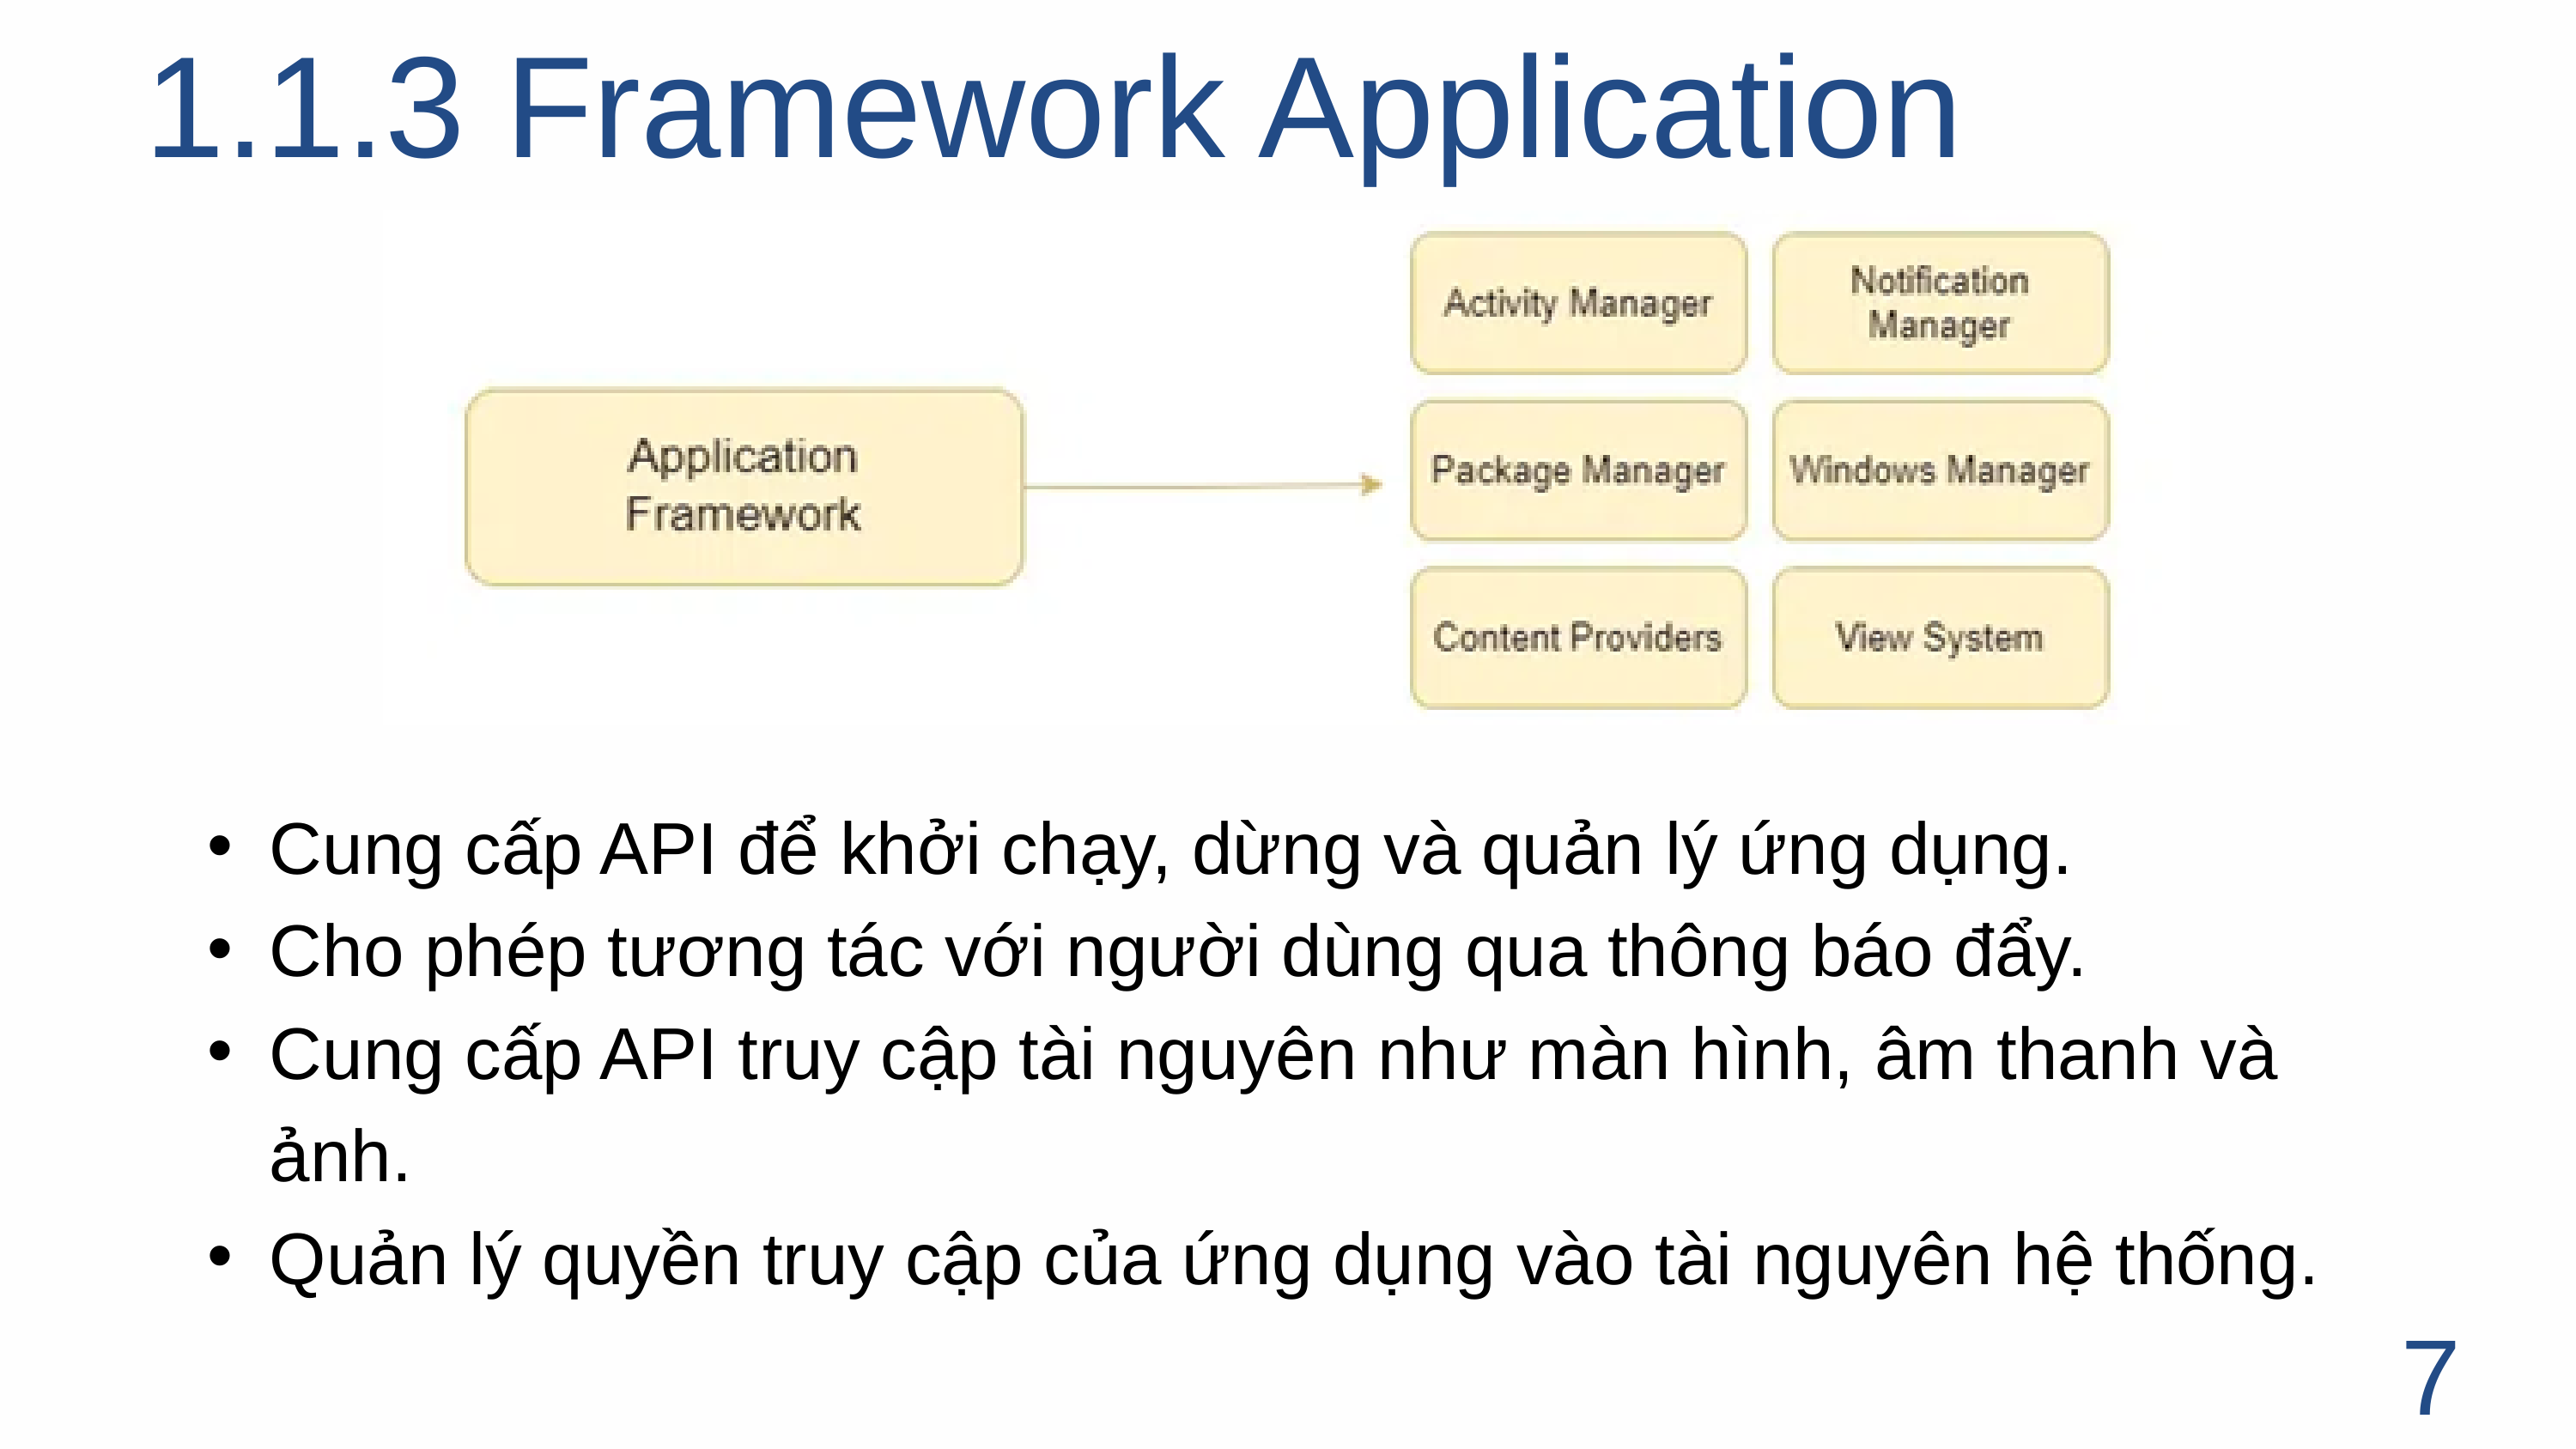

1.1.3 Framework Application

Cung cấp API để khởi chạy, dừng và quản lý ứng dụng.
Cho phép tương tác với người dùng qua thông báo đẩy.
Cung cấp API truy cập tài nguyên như màn hình, âm thanh và ảnh.
Quản lý quyền truy cập của ứng dụng vào tài nguyên hệ thống.
7